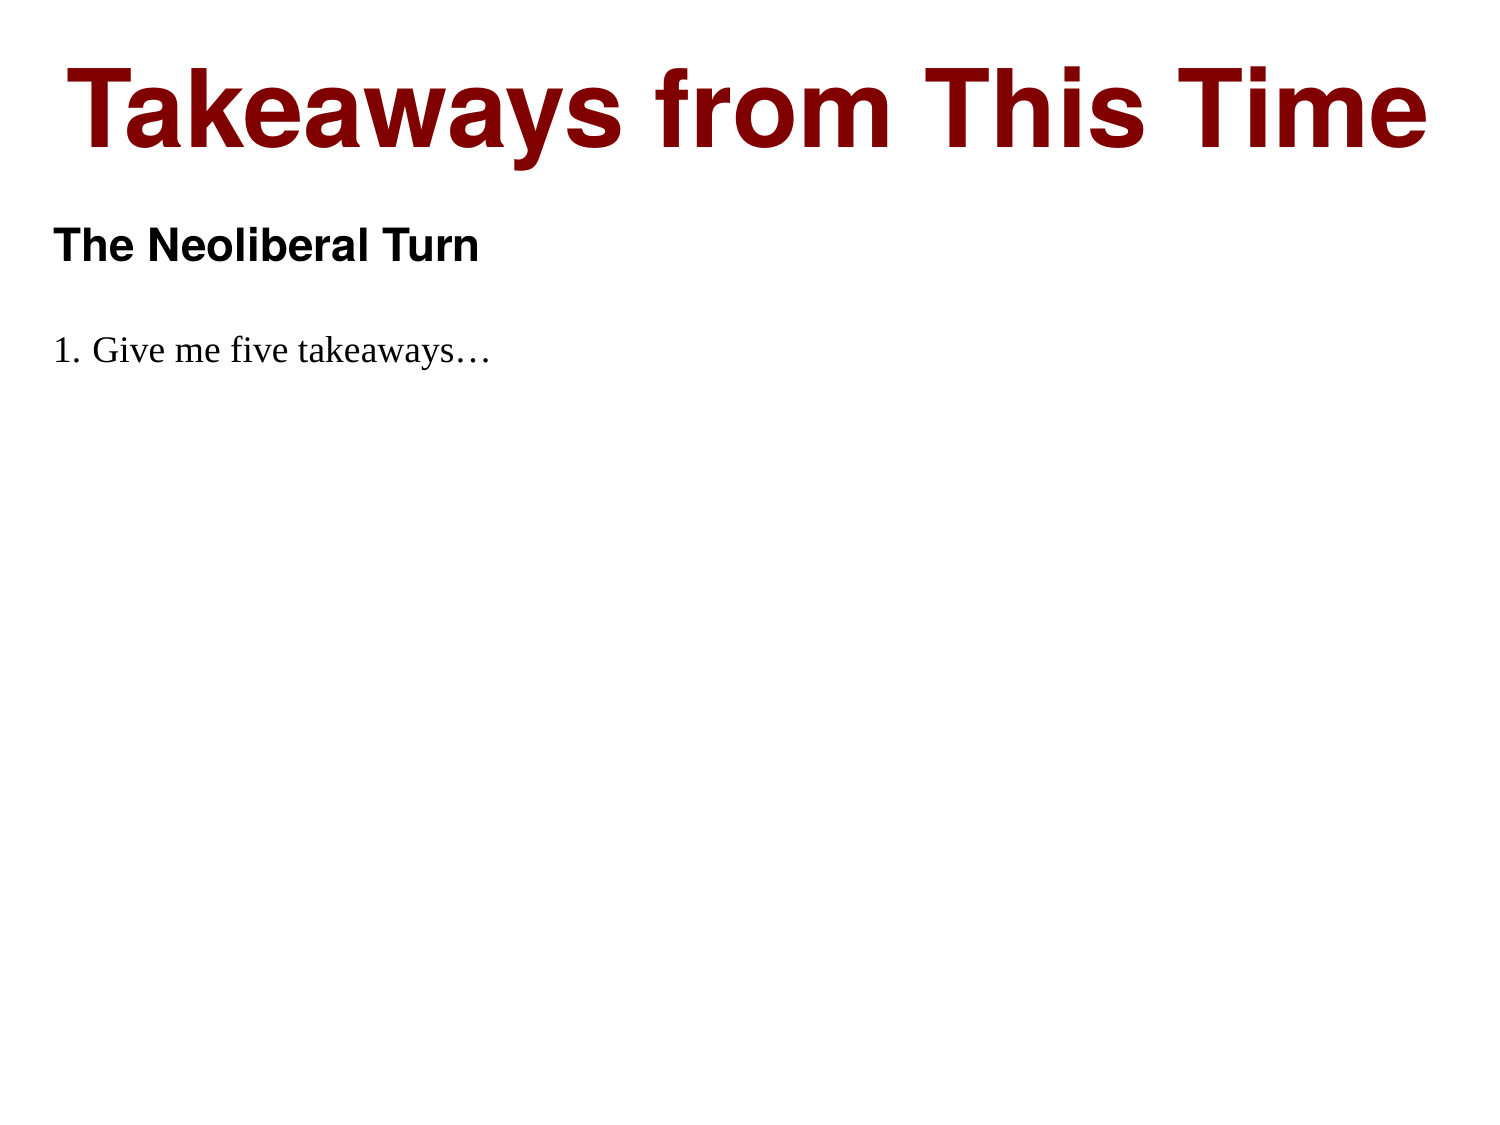

Takeaways from This Time
The Neoliberal Turn

Give me five takeaways…